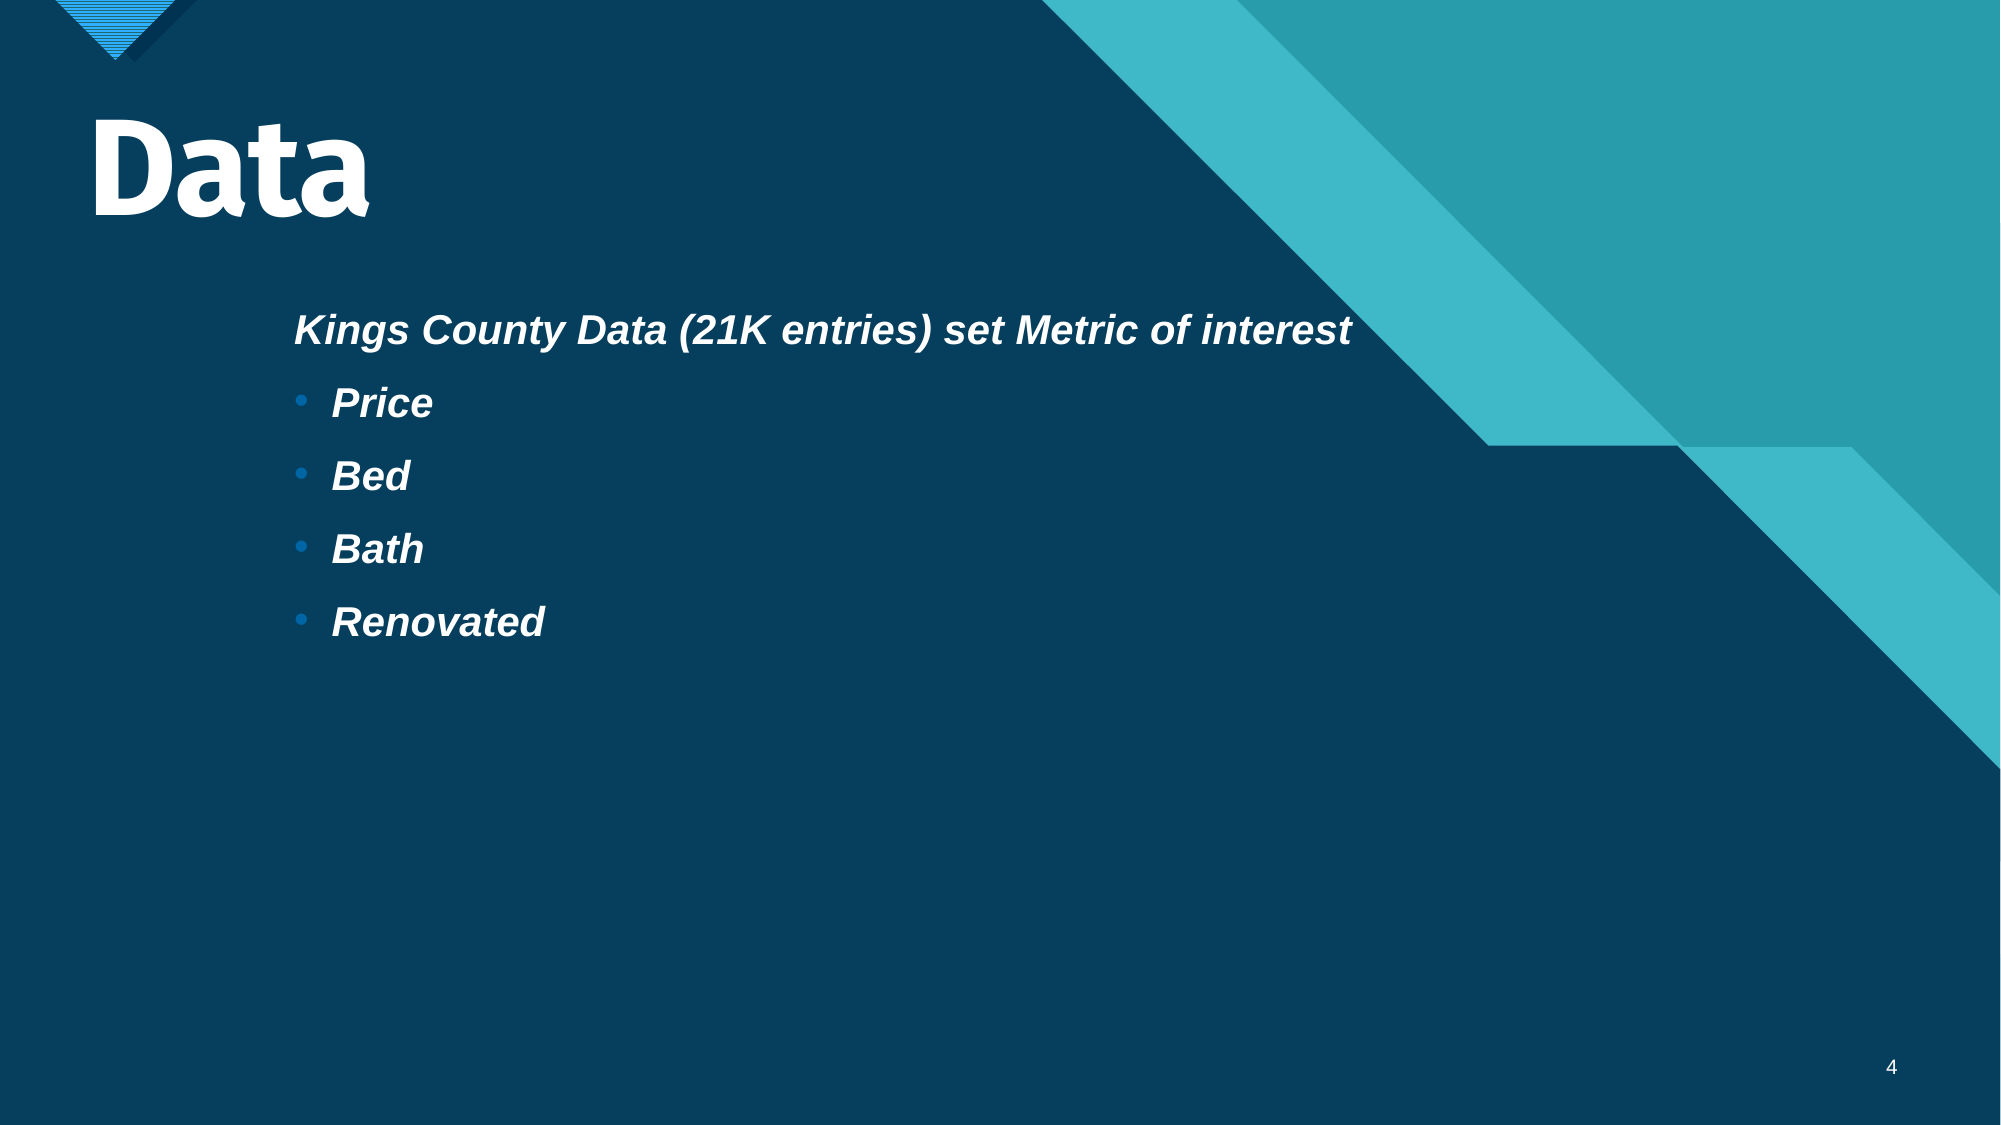

# Data
Kings County Data (21K entries) set Metric of interest
Price
Bed
Bath
Renovated
4